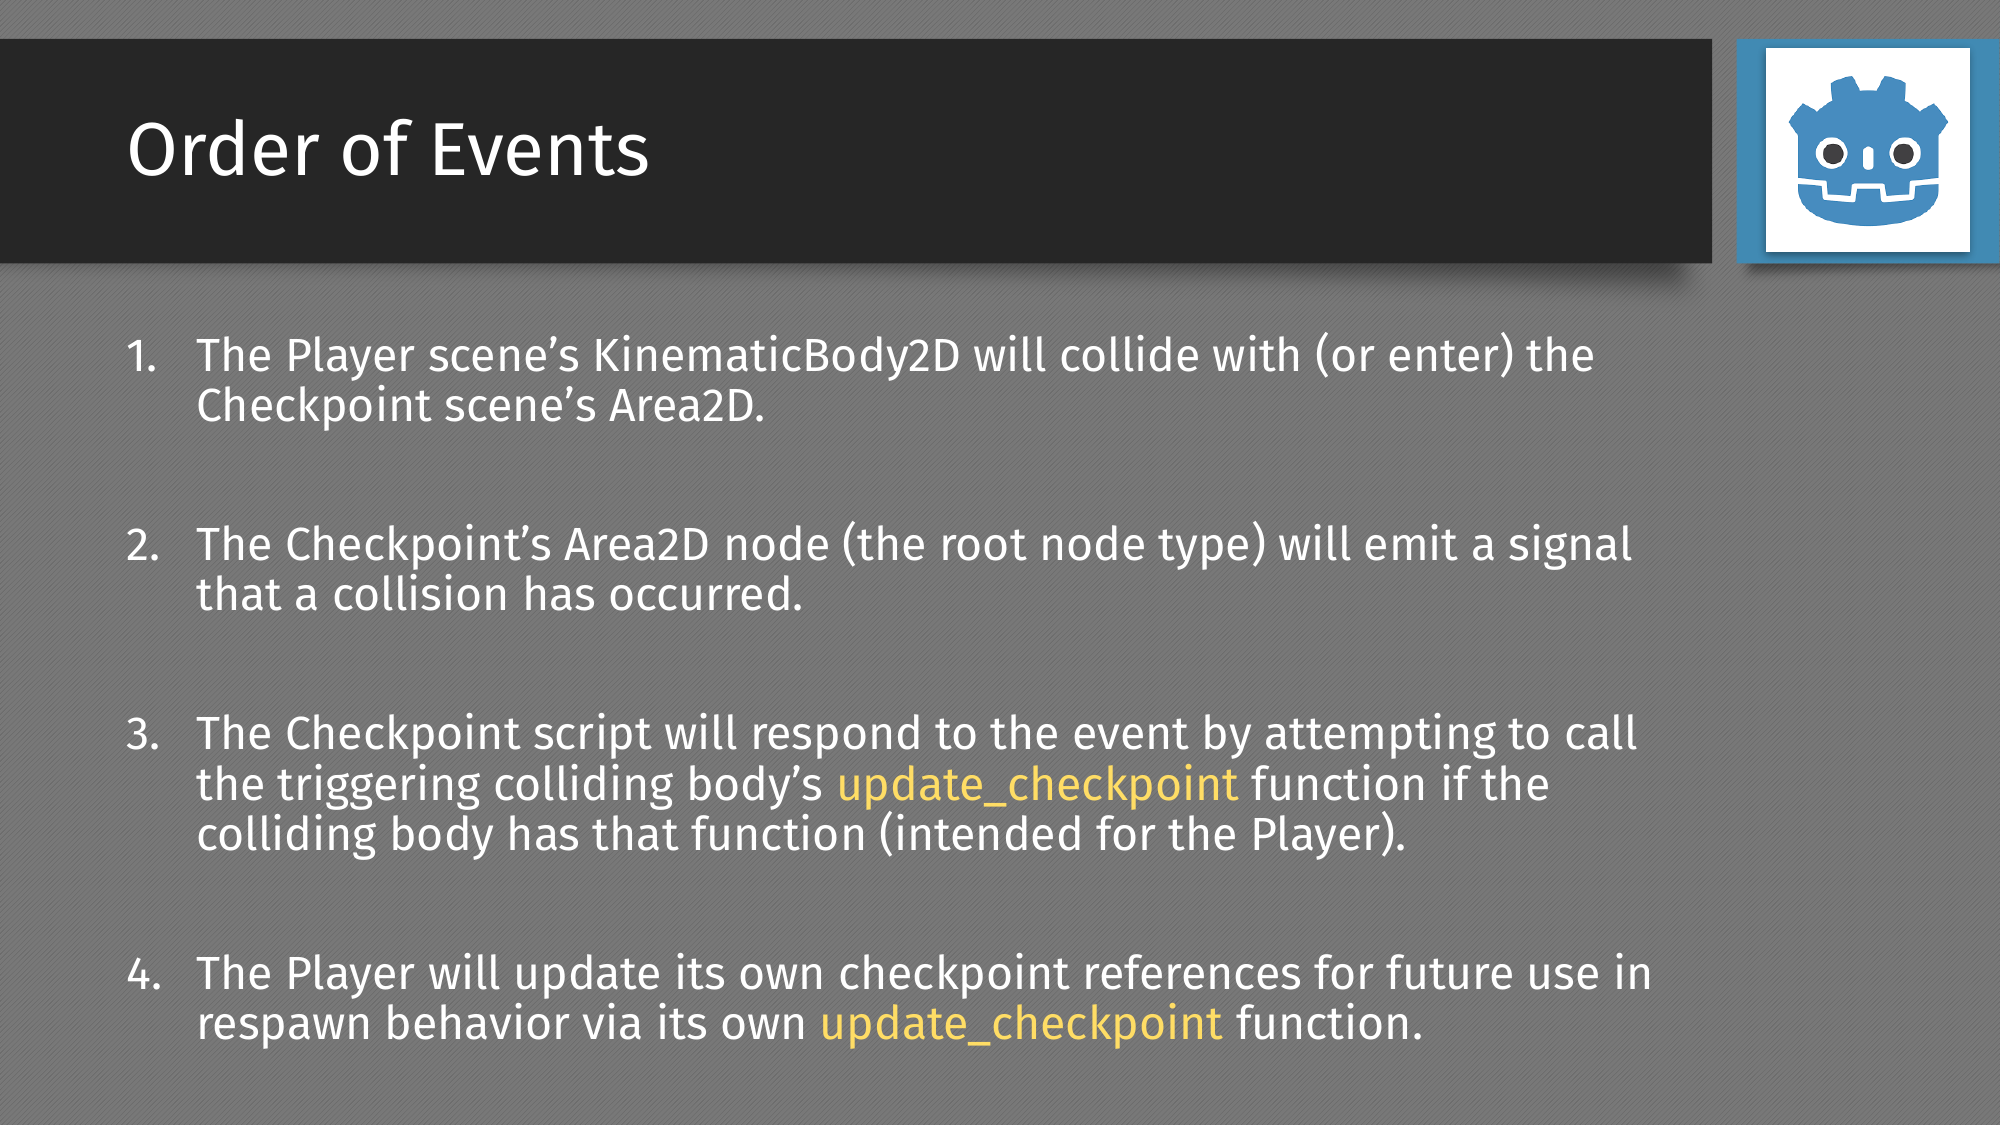

# Order of Events
The Player scene’s KinematicBody2D will collide with (or enter) the Checkpoint scene’s Area2D.

The Checkpoint’s Area2D node (the root node type) will emit a signal that a collision has occurred.

The Checkpoint script will respond to the event by attempting to call the triggering colliding body’s update_checkpoint function if the colliding body has that function (intended for the Player).

The Player will update its own checkpoint references for future use in respawn behavior via its own update_checkpoint function.